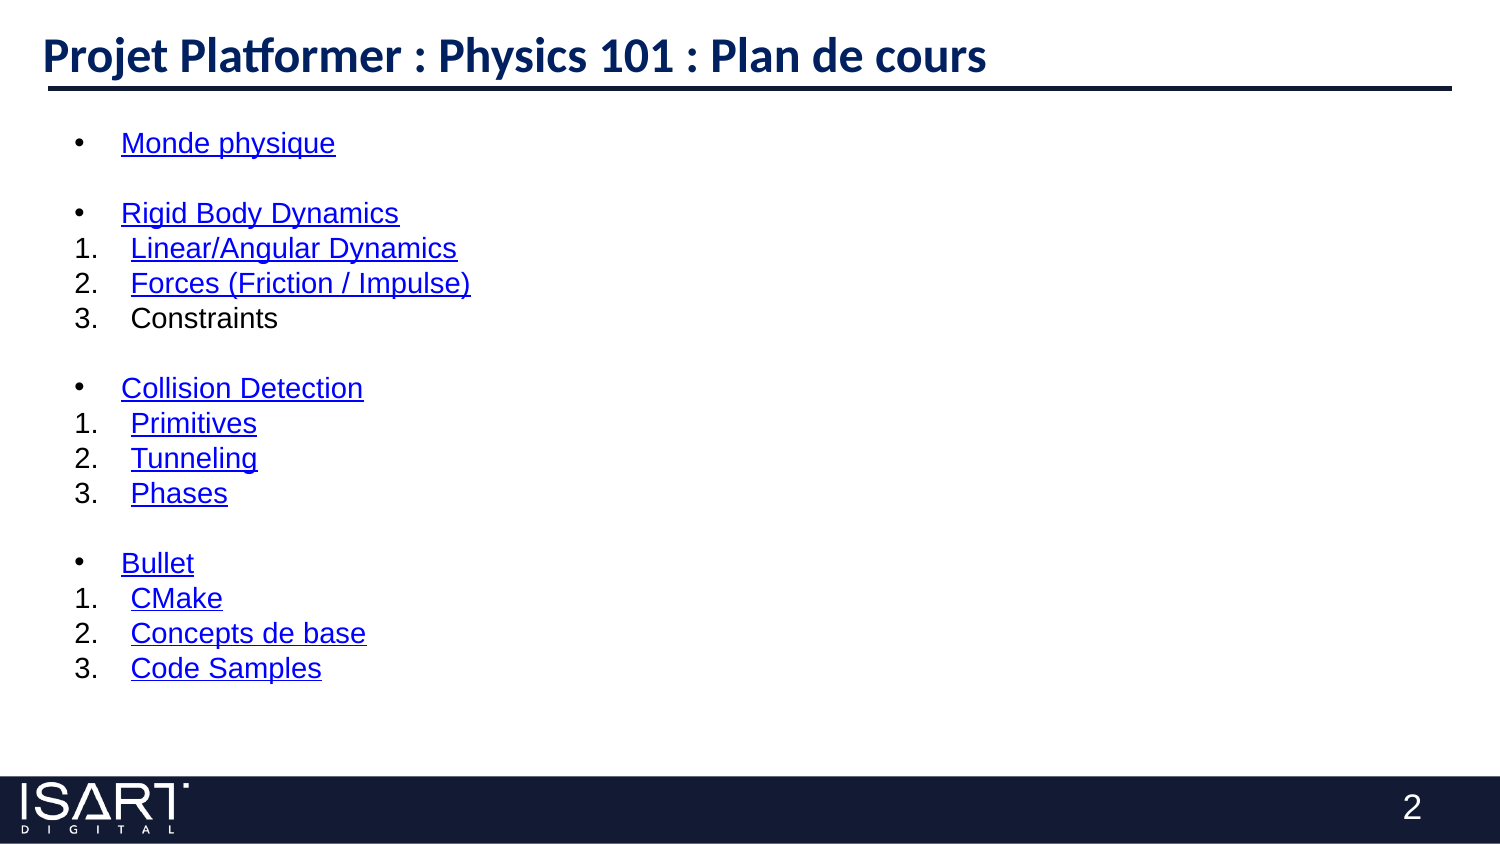

# Projet Platformer : Physics 101 : Plan de cours
Monde physique

Rigid Body Dynamics
Linear/Angular Dynamics
Forces (Friction / Impulse)
Constraints

Collision Detection
Primitives
Tunneling
Phases

Bullet
CMake
Concepts de base
Code Samples